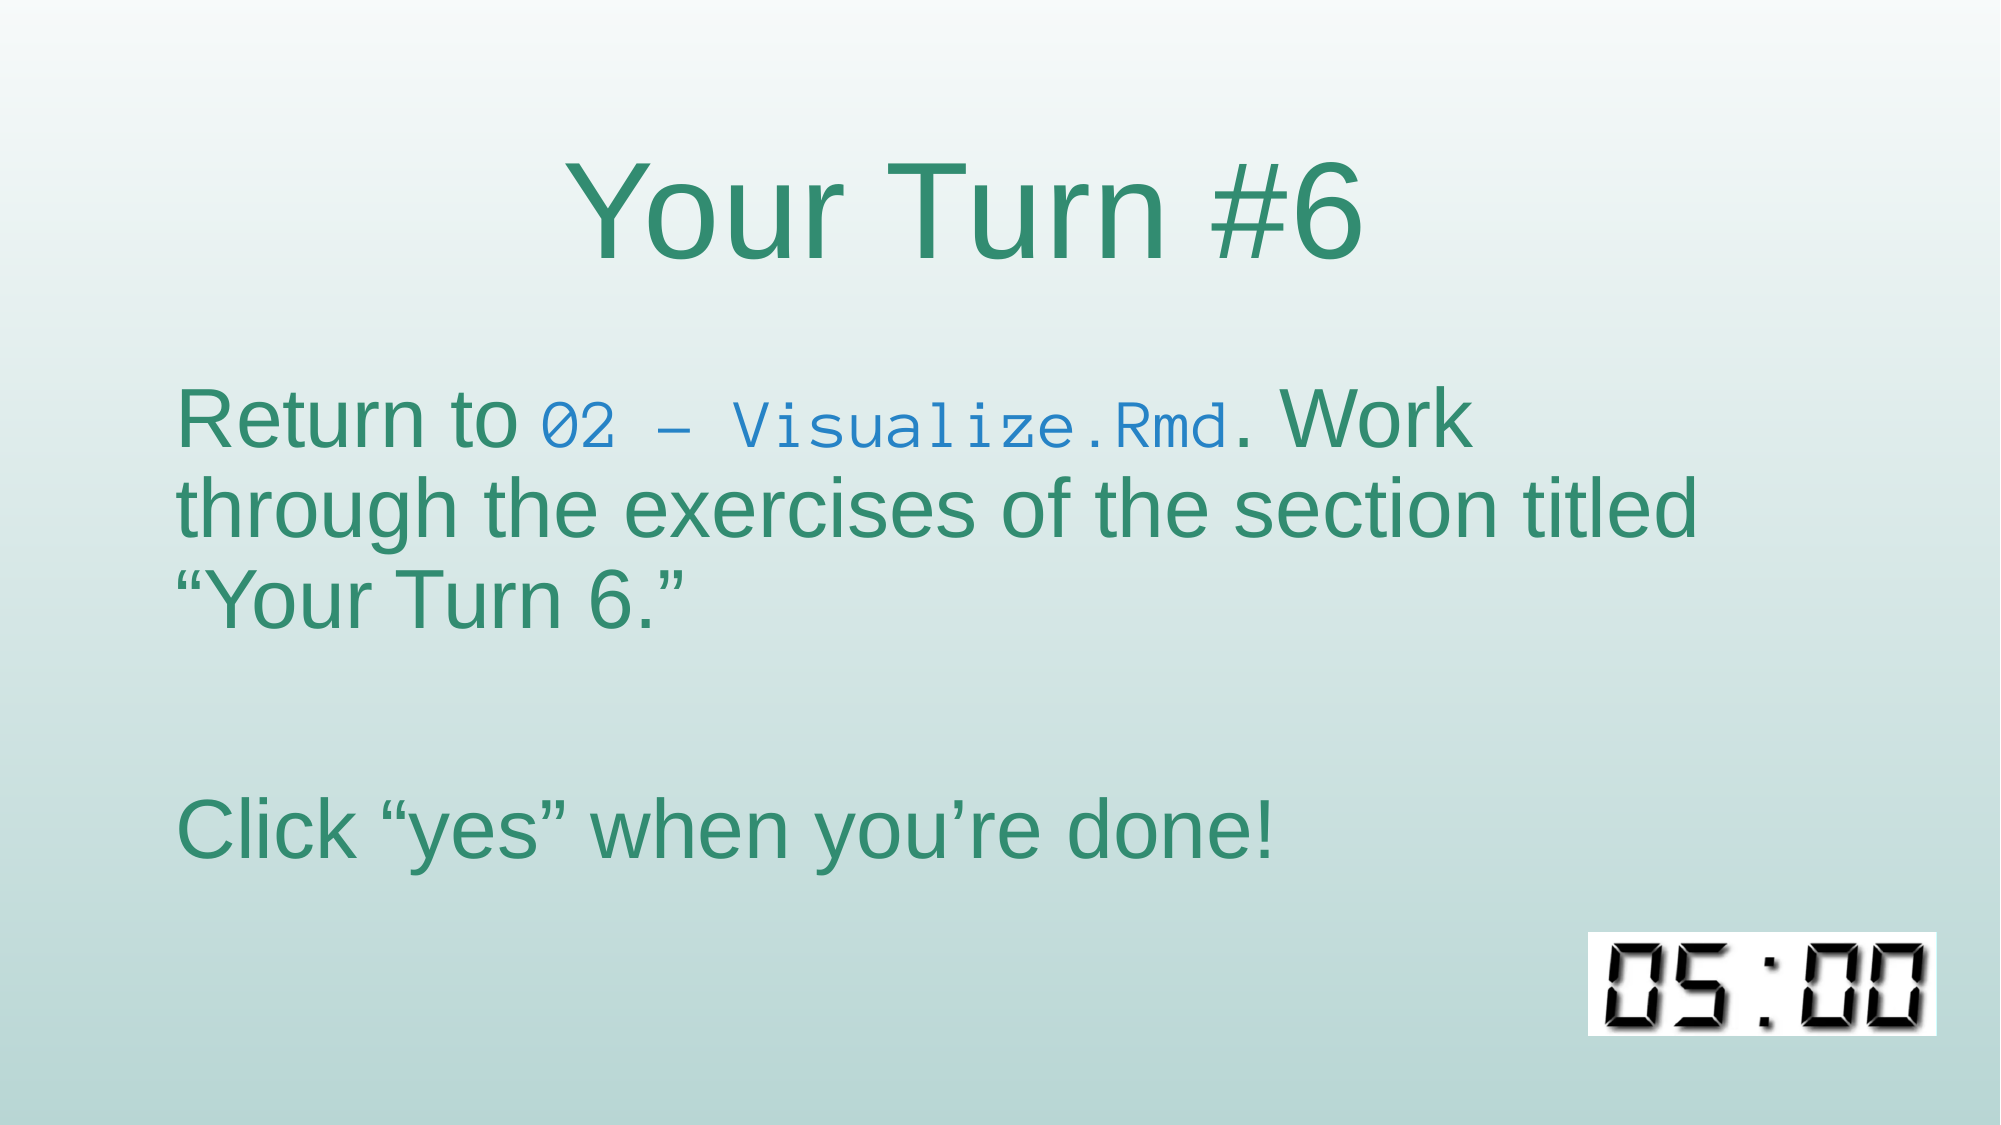

# Your Turn #6
Return to 02 - Visualize.Rmd. Work through the exercises of the section titled “Your Turn 6.”

Click “yes” when you’re done!